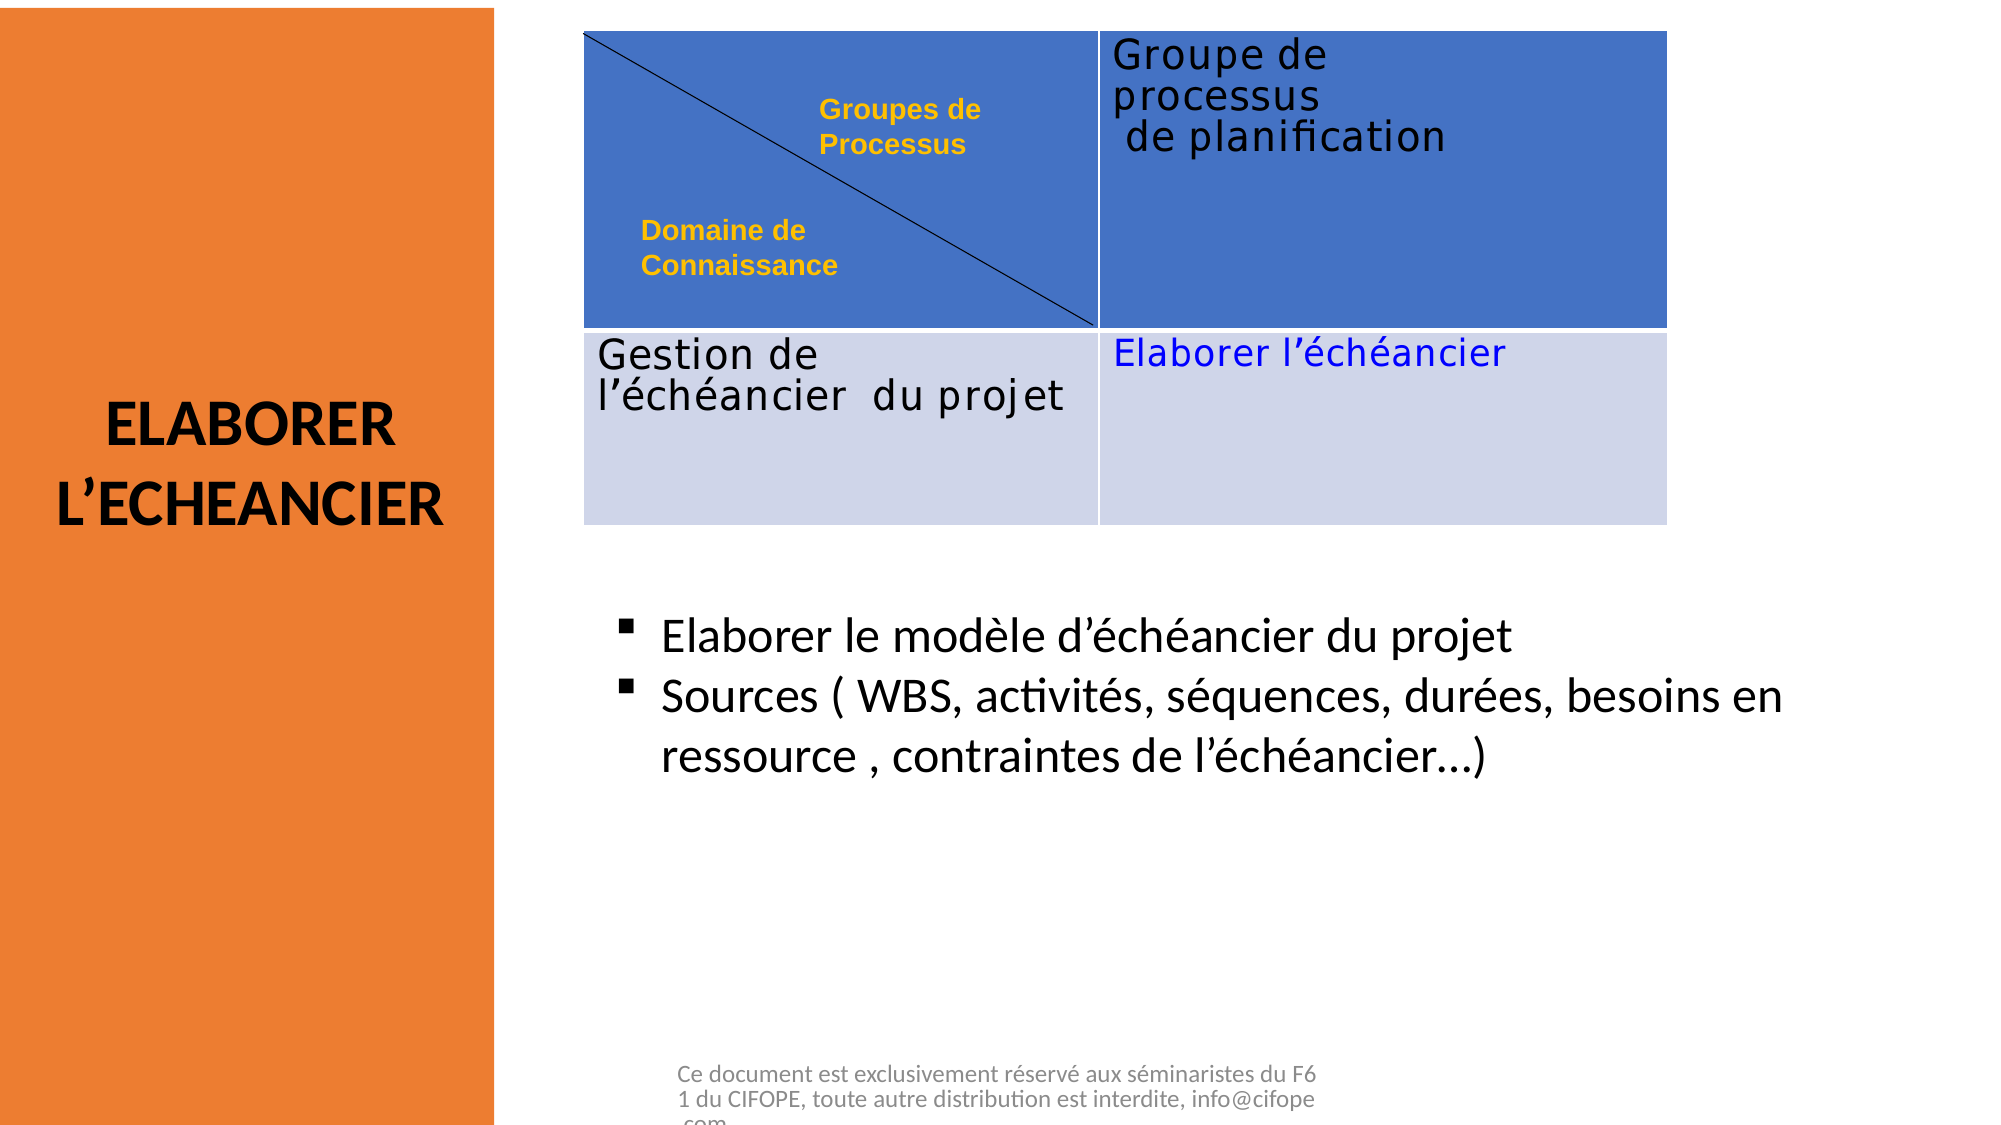

|  | Groupe de processus de planification |
| --- | --- |
| Gestion de l’échéancier du projet | Elaborer l’échéancier |
Groupes de
Processus

Domaine de
Connaissance

ELABORER L’ECHEANCIER
Elaborer le modèle d’échéancier du projet
Sources ( WBS, activités, séquences, durées, besoins en ressource , contraintes de l’échéancier…)

Ce document est exclusivement réservé aux séminaristes du F61 du CIFOPE, toute autre distribution est interdite, info@cifope.com